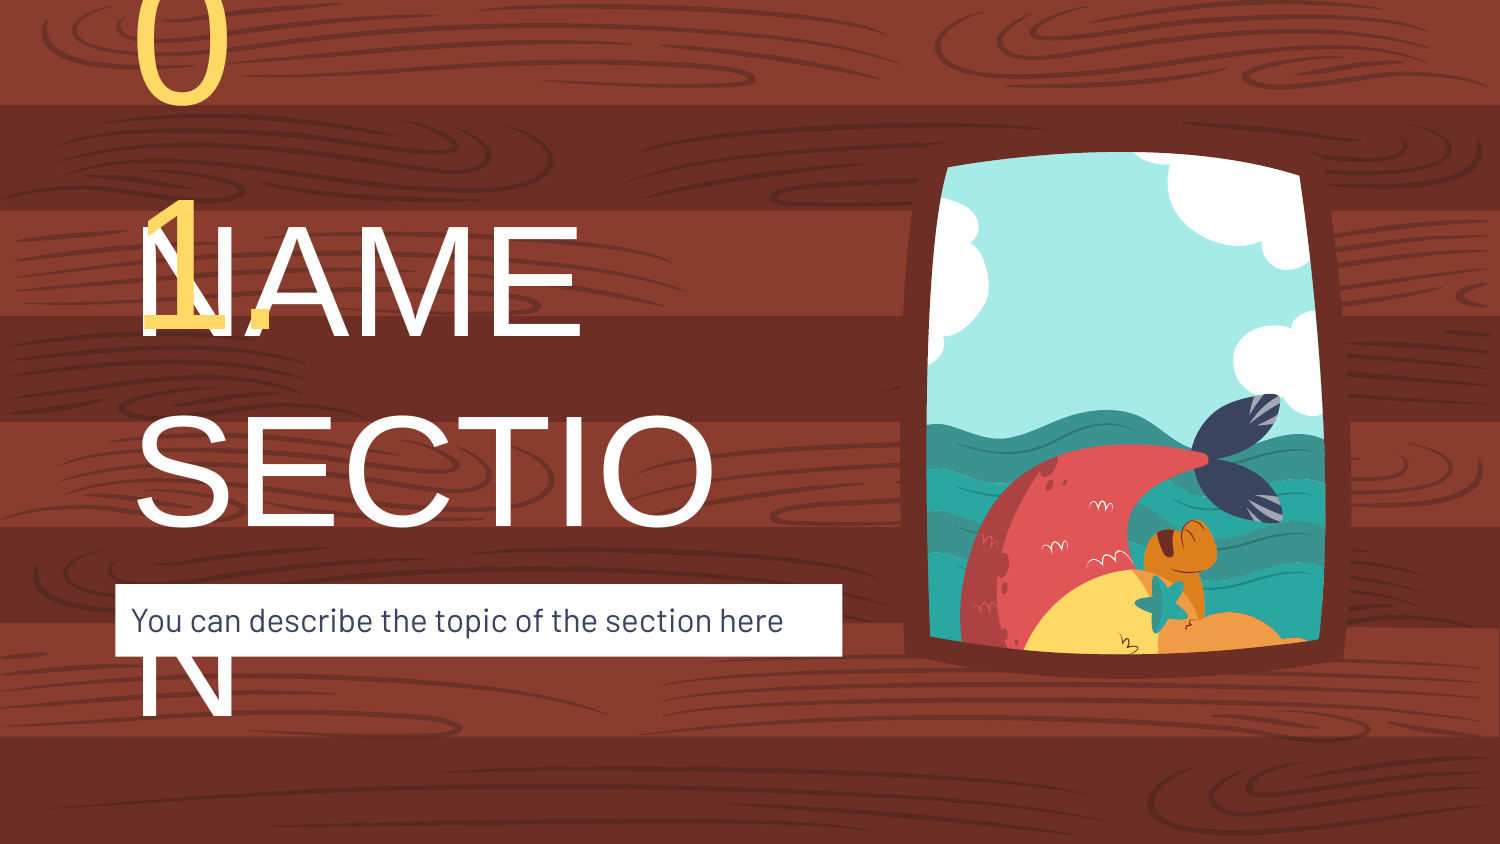

01.

# NAME SECTION

You can describe the topic of the section here